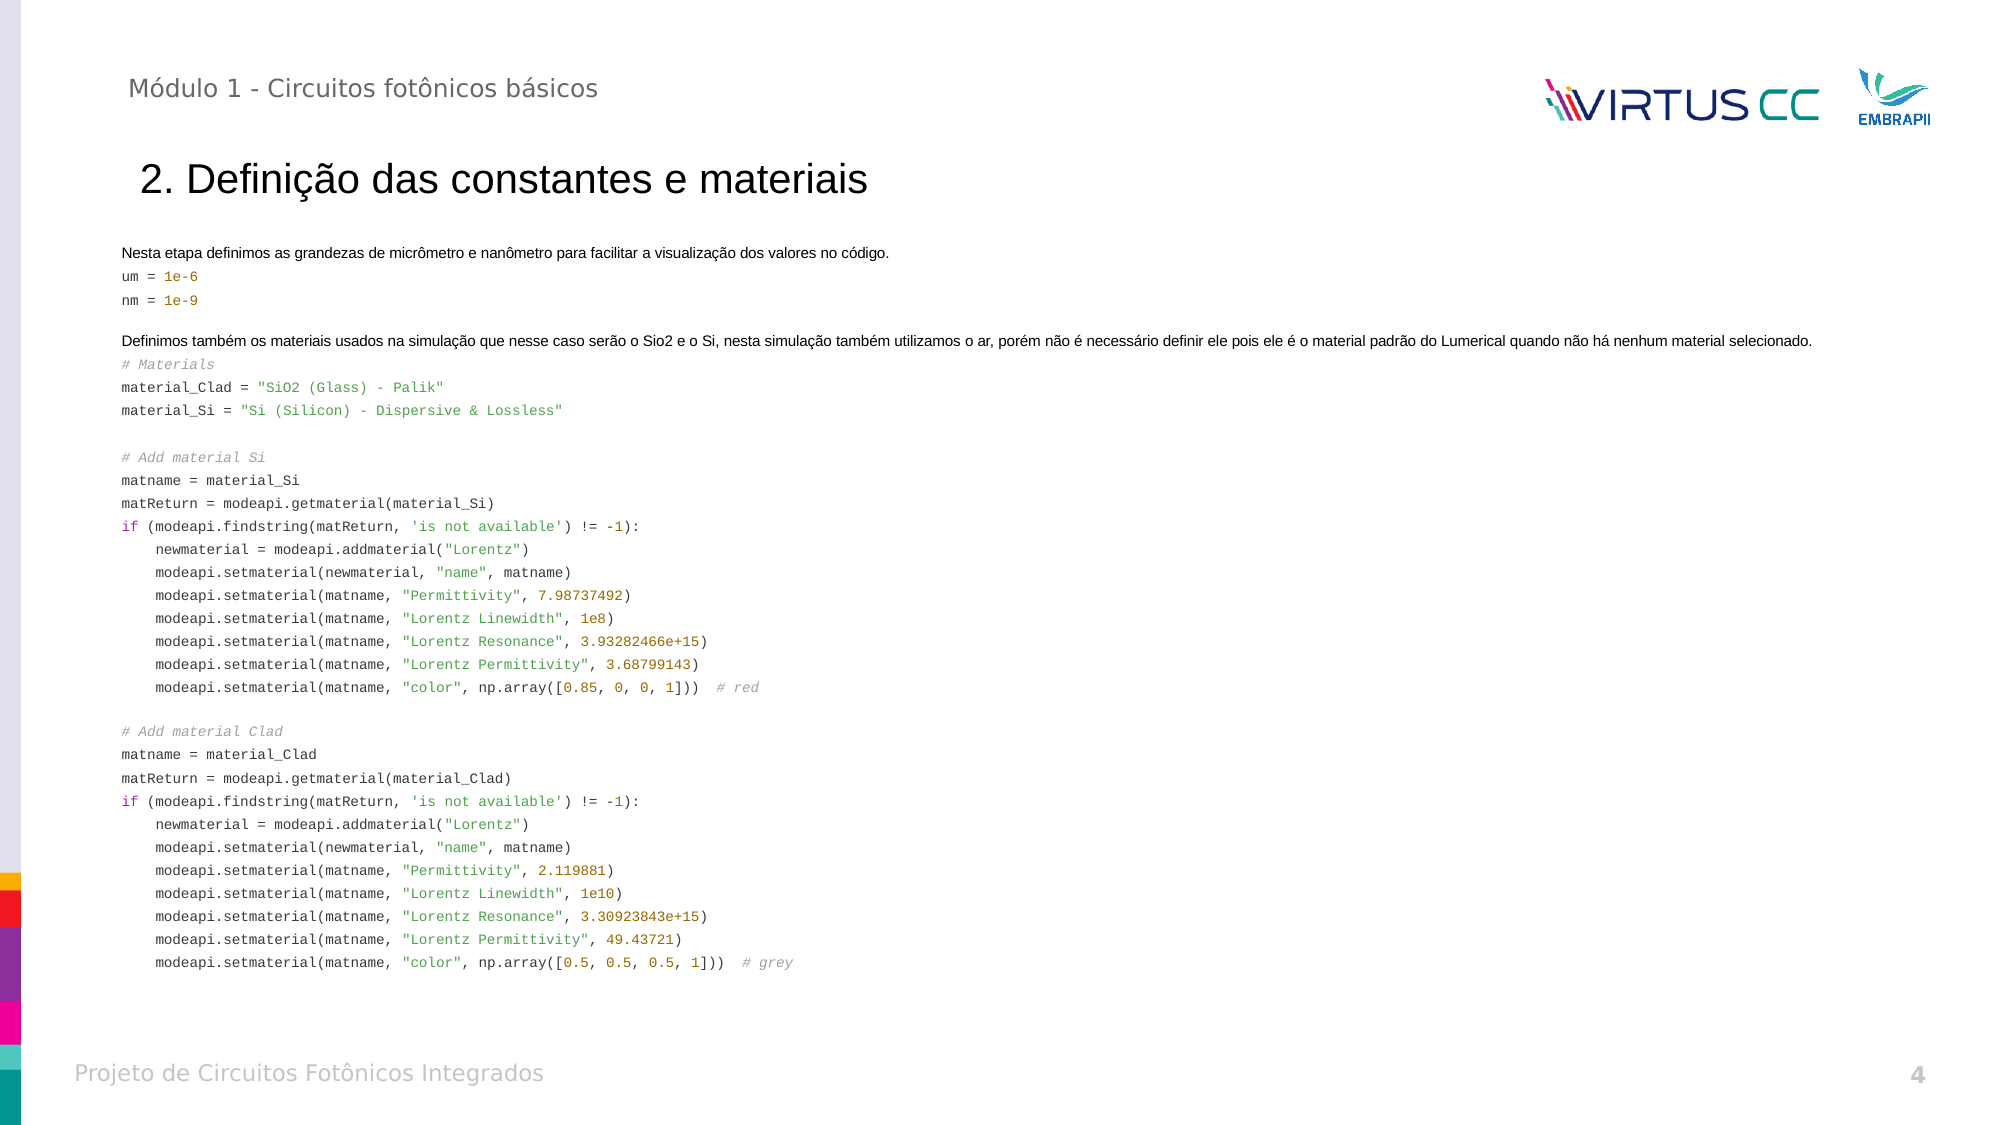

Módulo 1 - Circuitos fotônicos básicos
2. Definição das constantes e materiais
Nesta etapa definimos as grandezas de micrômetro e nanômetro para facilitar a visualização dos valores no código.
um = 1e-6
nm = 1e-9

Definimos também os materiais usados na simulação que nesse caso serão o Sio2 e o Si, nesta simulação também utilizamos o ar, porém não é necessário definir ele pois ele é o material padrão do Lumerical quando não há nenhum material selecionado.
# Materials
material_Clad = "SiO2 (Glass) - Palik"
material_Si = "Si (Silicon) - Dispersive & Lossless"

# Add material Si
matname = material_Si
matReturn = modeapi.getmaterial(material_Si)
if (modeapi.findstring(matReturn, 'is not available') != -1):
    newmaterial = modeapi.addmaterial("Lorentz")
    modeapi.setmaterial(newmaterial, "name", matname)
    modeapi.setmaterial(matname, "Permittivity", 7.98737492)
    modeapi.setmaterial(matname, "Lorentz Linewidth", 1e8)
    modeapi.setmaterial(matname, "Lorentz Resonance", 3.93282466e+15)
    modeapi.setmaterial(matname, "Lorentz Permittivity", 3.68799143)
    modeapi.setmaterial(matname, "color", np.array([0.85, 0, 0, 1]))  # red

# Add material Clad
matname = material_Clad
matReturn = modeapi.getmaterial(material_Clad)
if (modeapi.findstring(matReturn, 'is not available') != -1):
    newmaterial = modeapi.addmaterial("Lorentz")
    modeapi.setmaterial(newmaterial, "name", matname)
    modeapi.setmaterial(matname, "Permittivity", 2.119881)
    modeapi.setmaterial(matname, "Lorentz Linewidth", 1e10)
    modeapi.setmaterial(matname, "Lorentz Resonance", 3.30923843e+15)
    modeapi.setmaterial(matname, "Lorentz Permittivity", 49.43721)
    modeapi.setmaterial(matname, "color", np.array([0.5, 0.5, 0.5, 1]))  # grey
Projeto de Circuitos Fotônicos Integrados
4